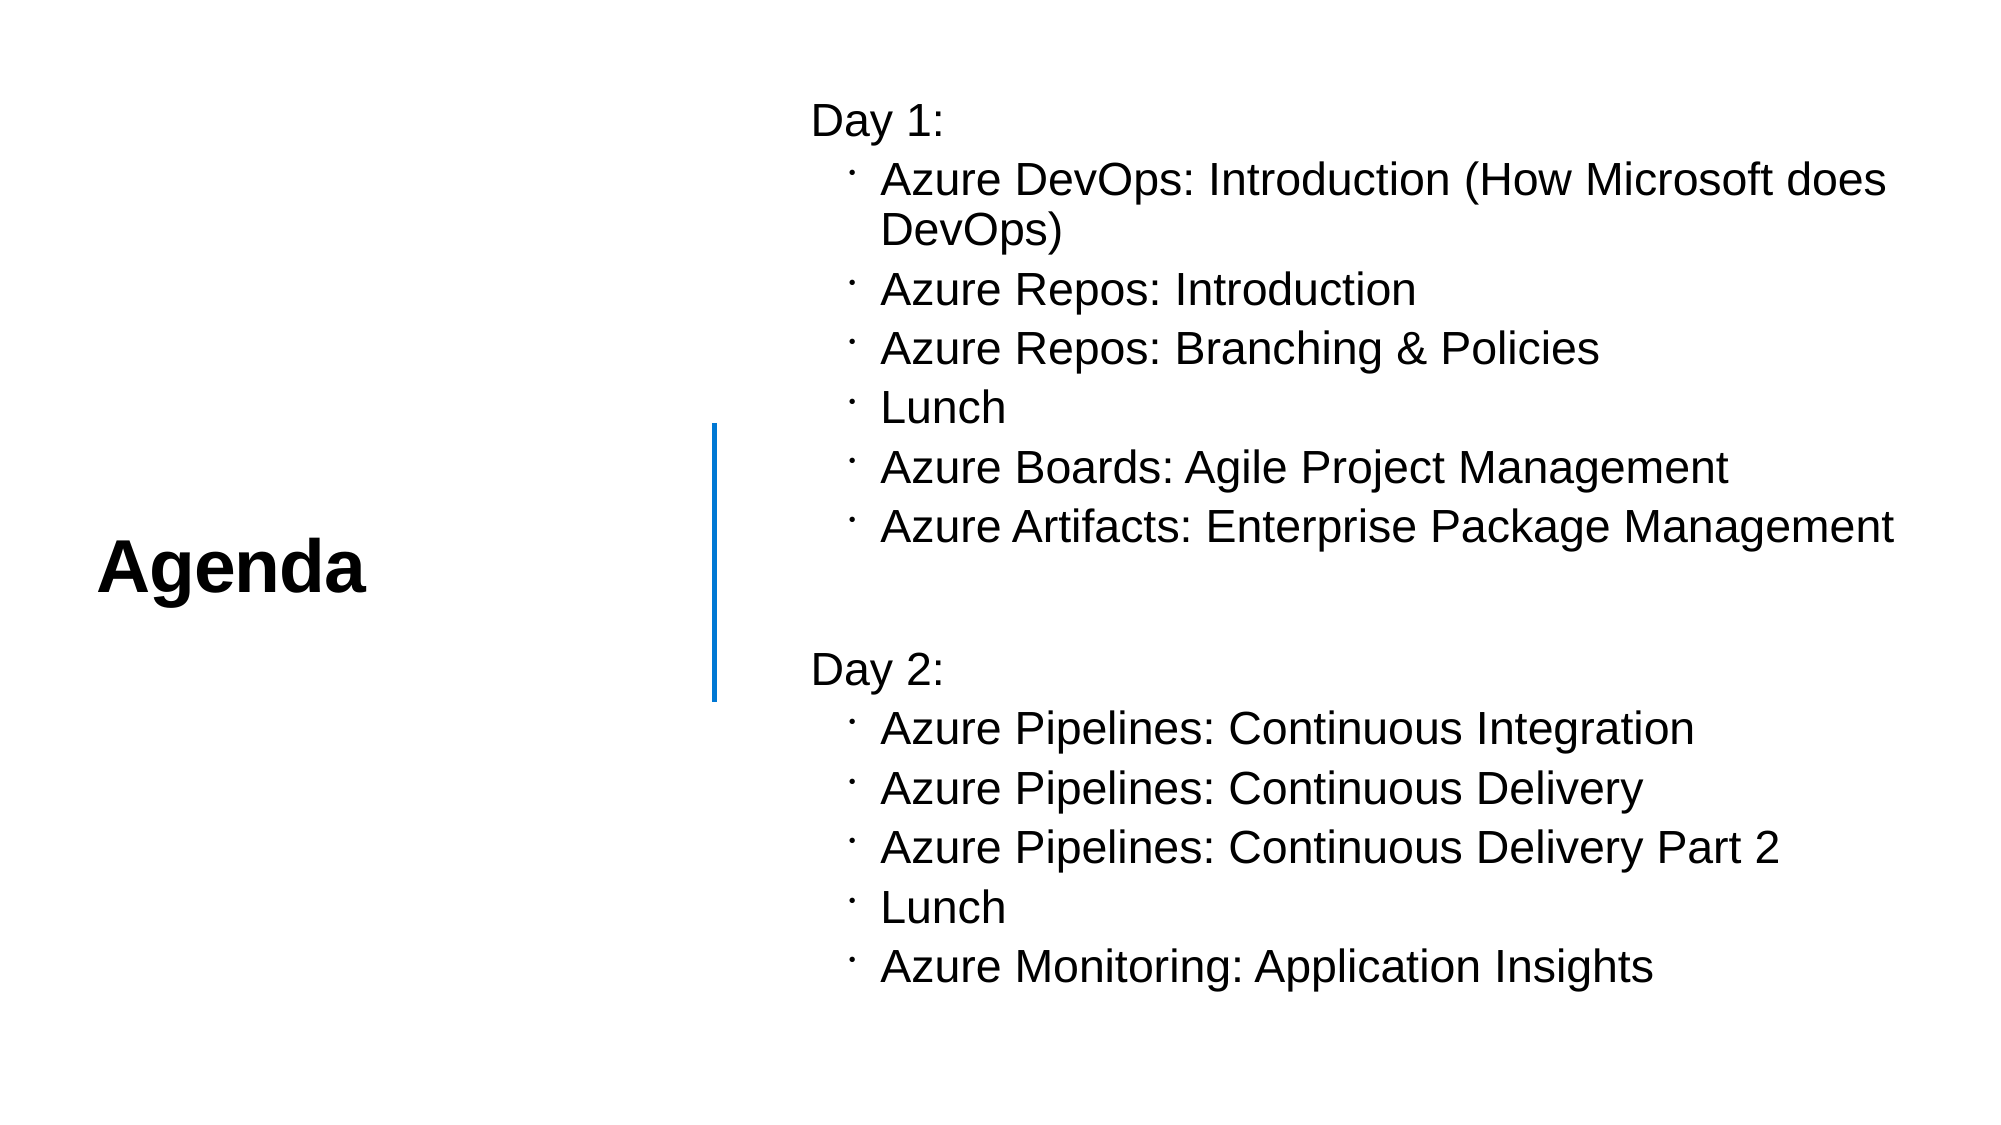

# Agenda
Day 1:
Azure DevOps: Introduction (How Microsoft does DevOps)
Azure Repos: Introduction
Azure Repos: Branching & Policies
Lunch
Azure Boards: Agile Project Management
Azure Artifacts: Enterprise Package Management

Day 2:
Azure Pipelines: Continuous Integration
Azure Pipelines: Continuous Delivery
Azure Pipelines: Continuous Delivery Part 2
Lunch
Azure Monitoring: Application Insights